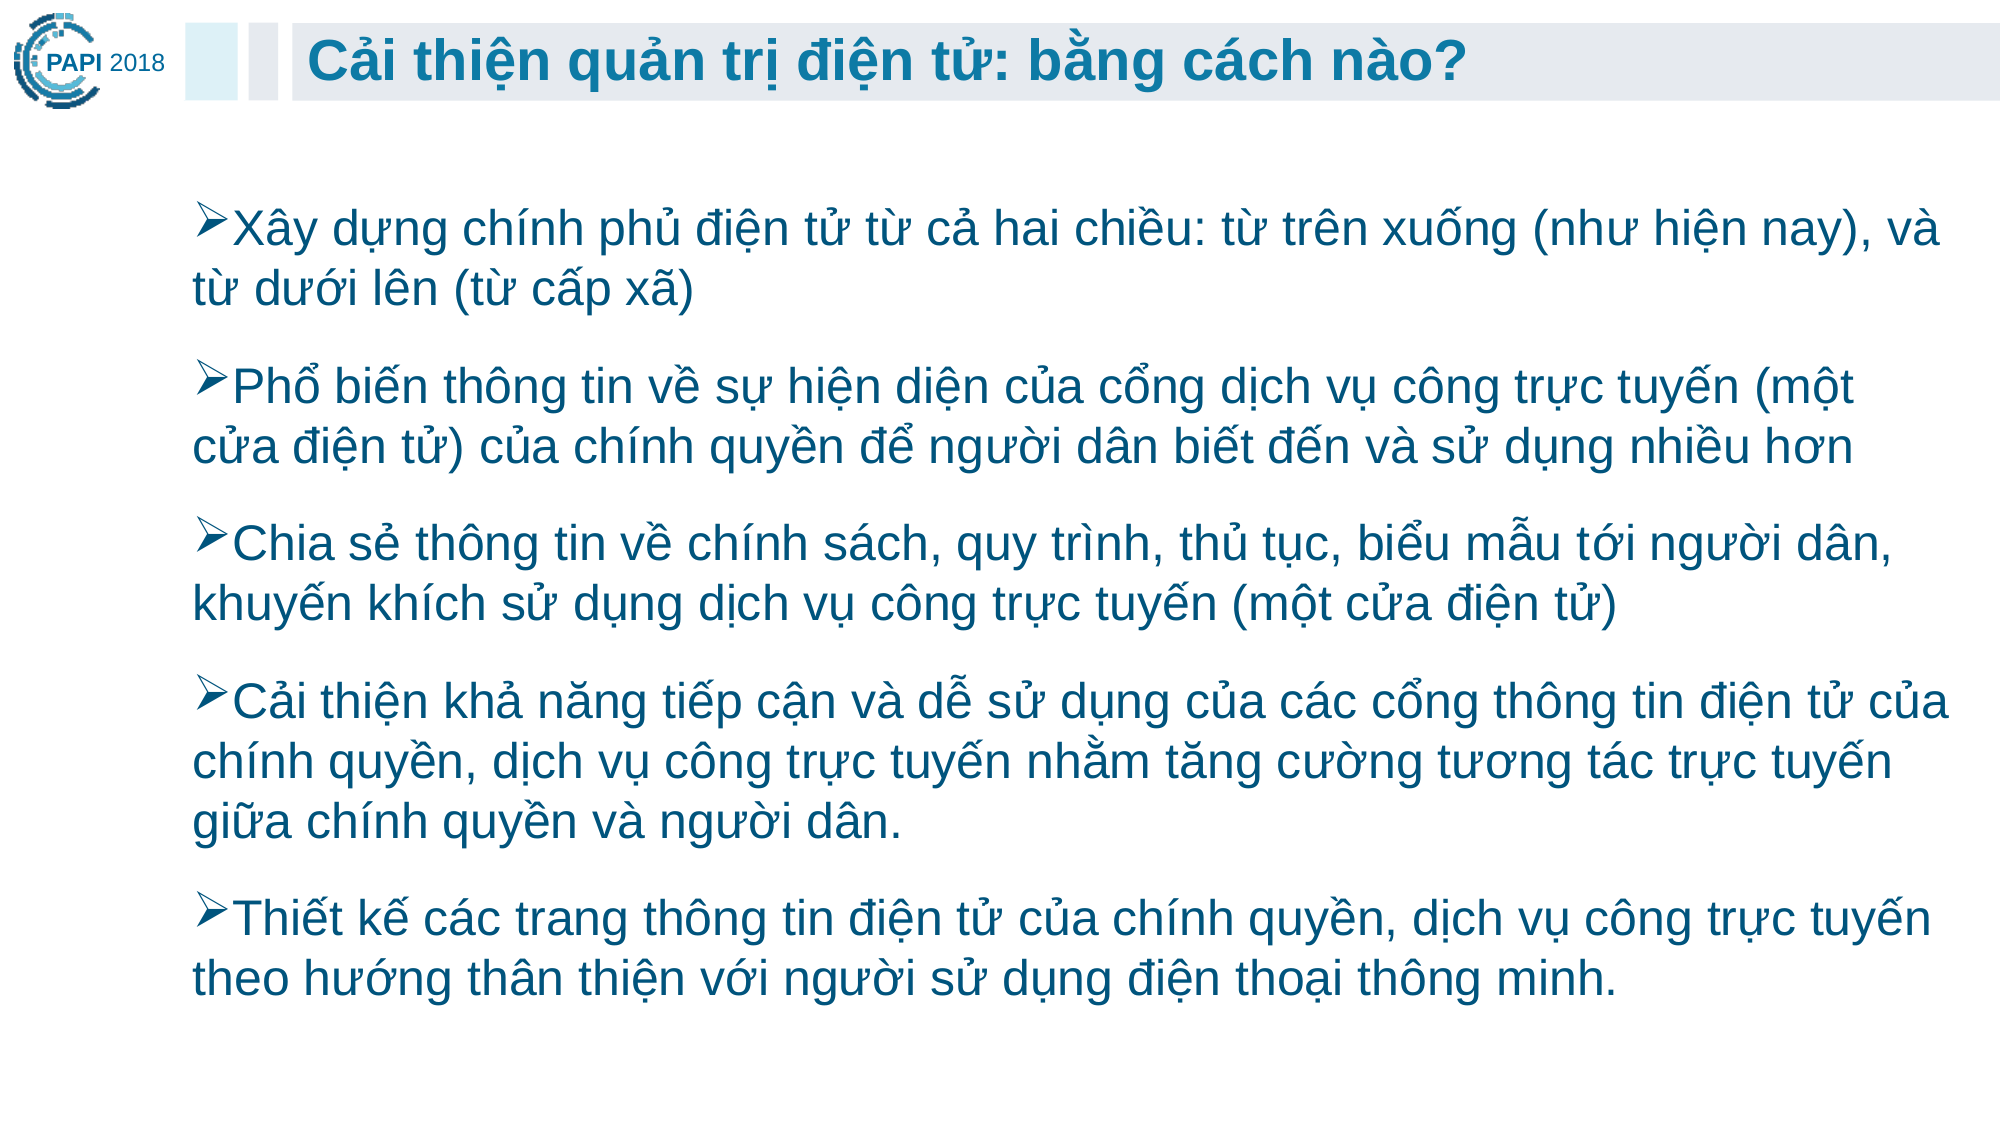

# Cải thiện quản trị điện tử: bằng cách nào?
Xây dựng chính phủ điện tử từ cả hai chiều: từ trên xuống (như hiện nay), và từ dưới lên (từ cấp xã)
Phổ biến thông tin về sự hiện diện của cổng dịch vụ công trực tuyến (một cửa điện tử) của chính quyền để người dân biết đến và sử dụng nhiều hơn
Chia sẻ thông tin về chính sách, quy trình, thủ tục, biểu mẫu tới người dân, khuyến khích sử dụng dịch vụ công trực tuyến (một cửa điện tử)
Cải thiện khả năng tiếp cận và dễ sử dụng của các cổng thông tin điện tử của chính quyền, dịch vụ công trực tuyến nhằm tăng cường tương tác trực tuyến giữa chính quyền và người dân.
Thiết kế các trang thông tin điện tử của chính quyền, dịch vụ công trực tuyến theo hướng thân thiện với người sử dụng điện thoại thông minh.